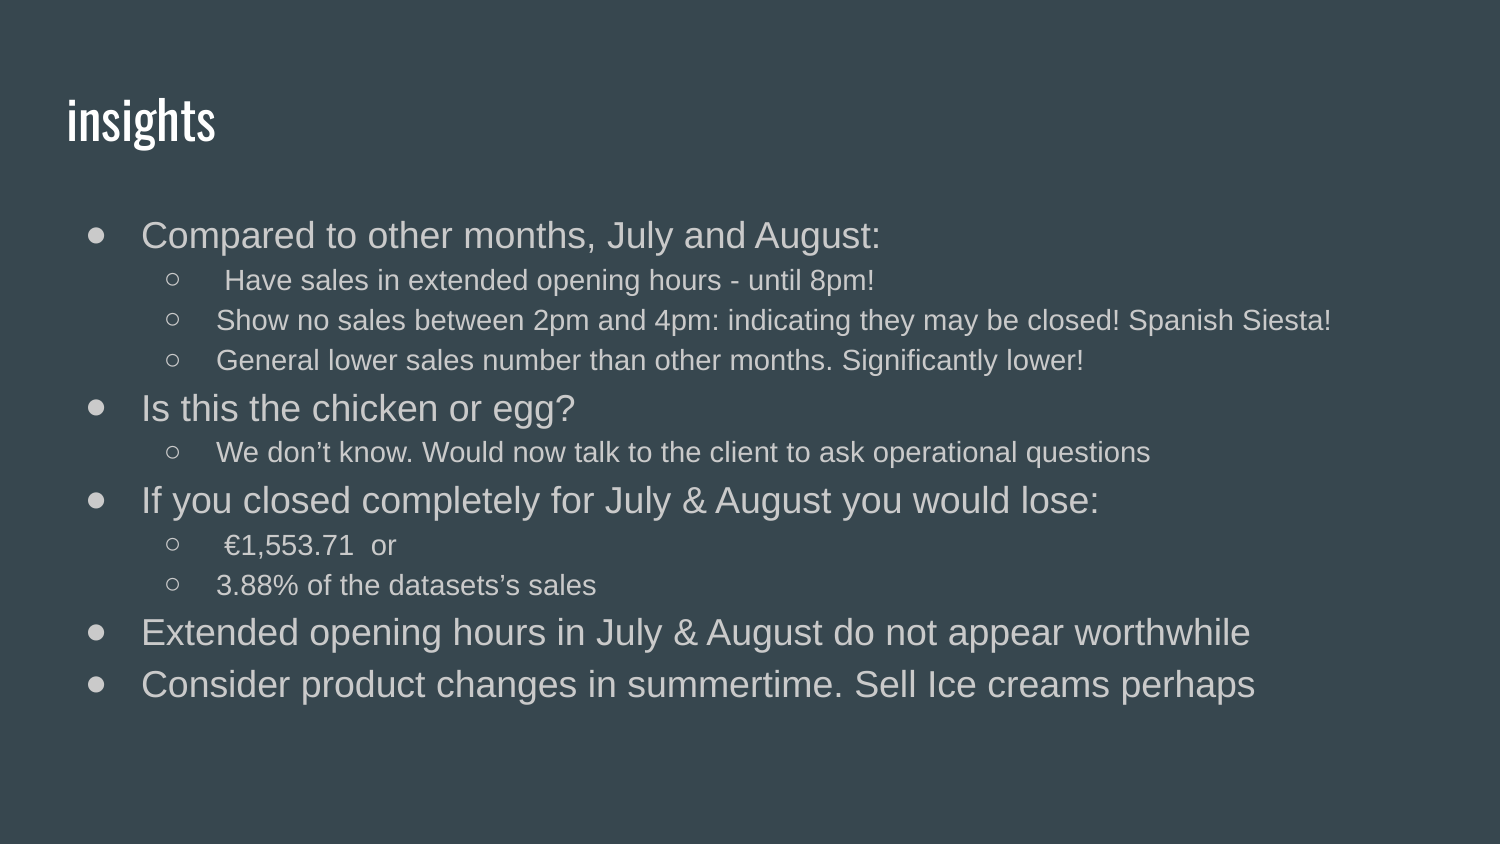

# insights
Compared to other months, July and August:
 Have sales in extended opening hours - until 8pm!
Show no sales between 2pm and 4pm: indicating they may be closed! Spanish Siesta!
General lower sales number than other months. Significantly lower!
Is this the chicken or egg?
We don’t know. Would now talk to the client to ask operational questions
If you closed completely for July & August you would lose:
 €1,553.71  or
3.88% of the datasets’s sales
Extended opening hours in July & August do not appear worthwhile
Consider product changes in summertime. Sell Ice creams perhaps